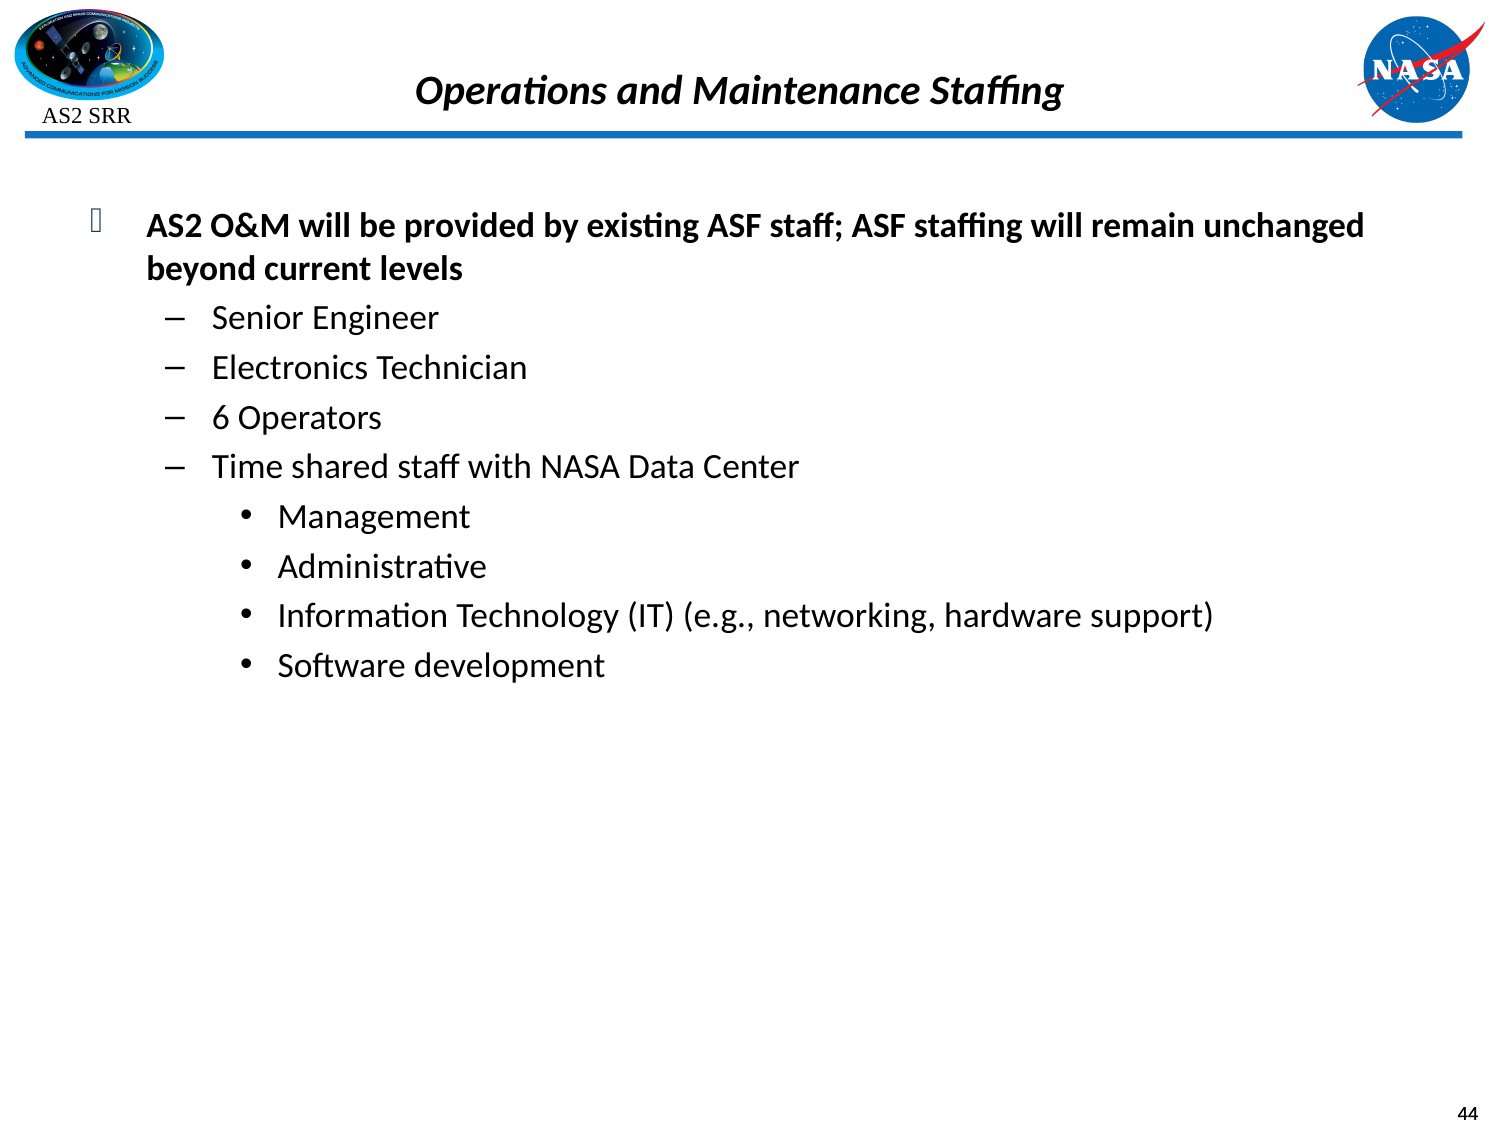

# Operations and Maintenance Staffing
AS2 O&M will be provided by existing ASF staff; ASF staffing will remain unchanged beyond current levels
Senior Engineer
Electronics Technician
6 Operators
Time shared staff with NASA Data Center
Management
Administrative
Information Technology (IT) (e.g., networking, hardware support)
Software development